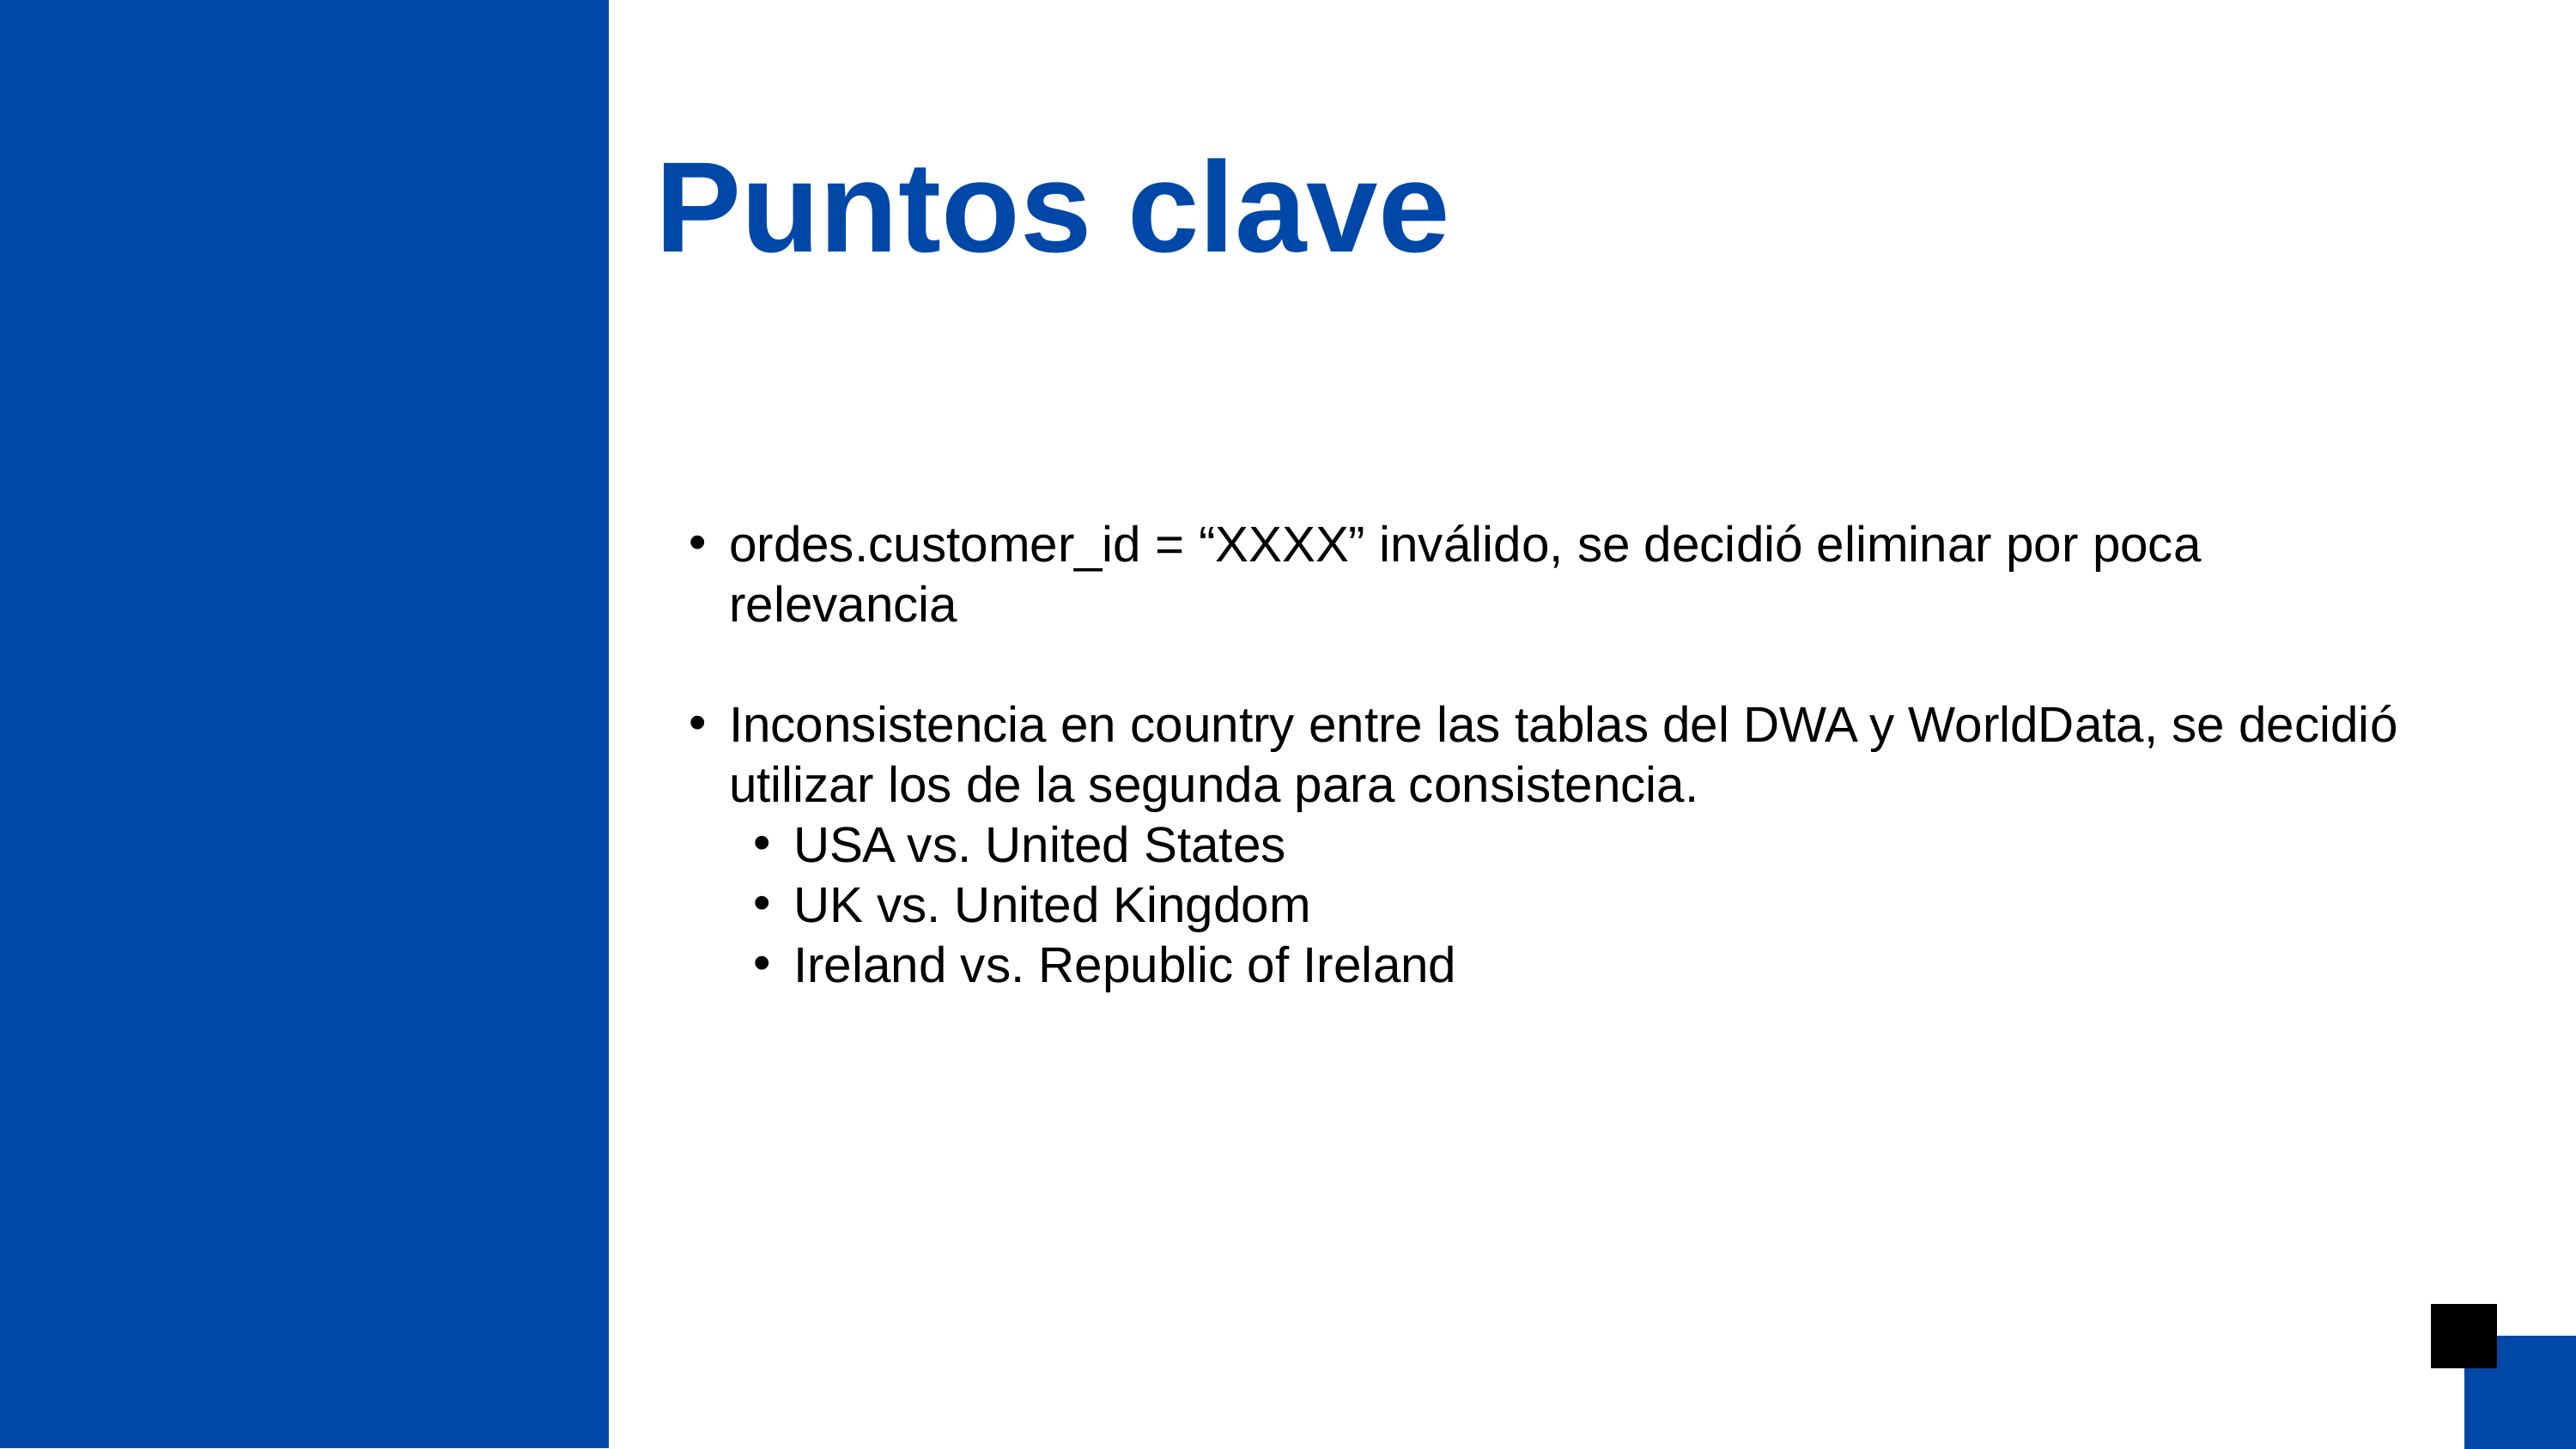

Puntos clave
ordes.customer_id = “XXXX” inválido, se decidió eliminar por poca relevancia

Inconsistencia en country entre las tablas del DWA y WorldData, se decidió utilizar los de la segunda para consistencia.
USA vs. United States
UK vs. United Kingdom
Ireland vs. Republic of Ireland